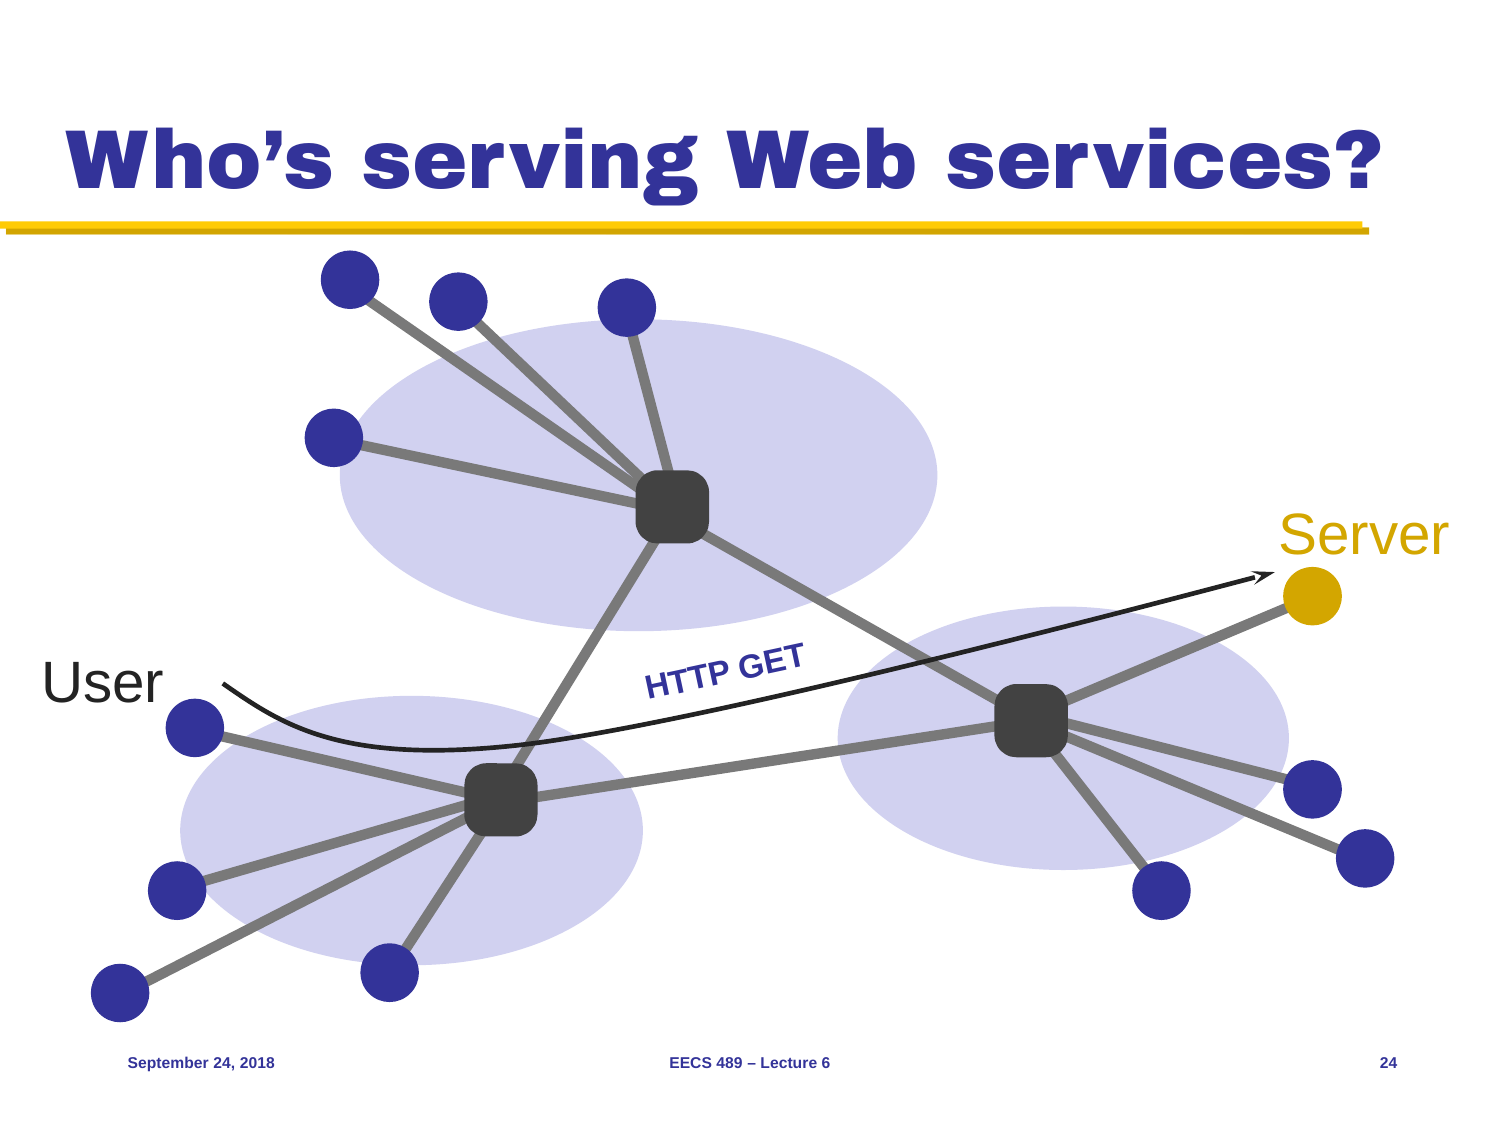

# Who’s serving Web services?

Server

User
HTTP GET

September 24, 2018
EECS 489 – Lecture 6
24